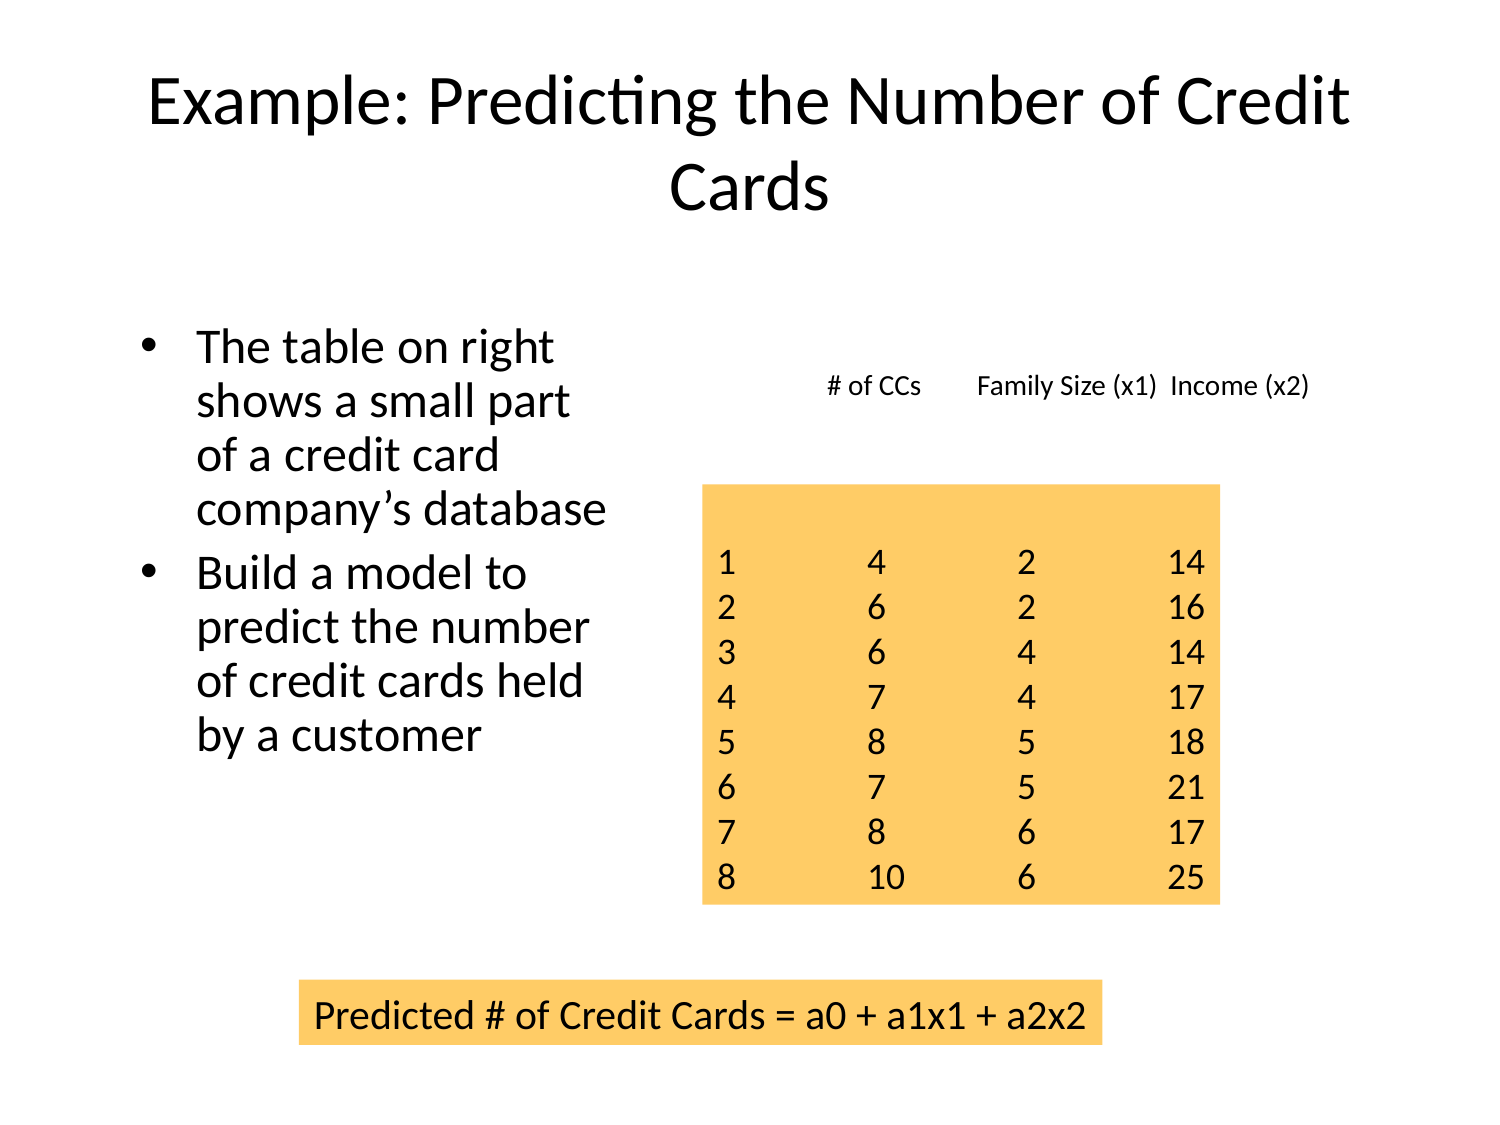

# Example: Predicting the Number of Credit Cards
The table on right shows a small part of a credit card company’s database
Build a model to predict the number of credit cards held by a customer
# of CCs	Family Size (x1)  Income (x2)

1	4	2	14
2	6	2	16
3	6	4	14
4	7	4	17
5	8	5	18
6	7	5	21
7	8	6	17
8	10	6	25
Predicted # of Credit Cards = a0 + a1x1 + a2x2